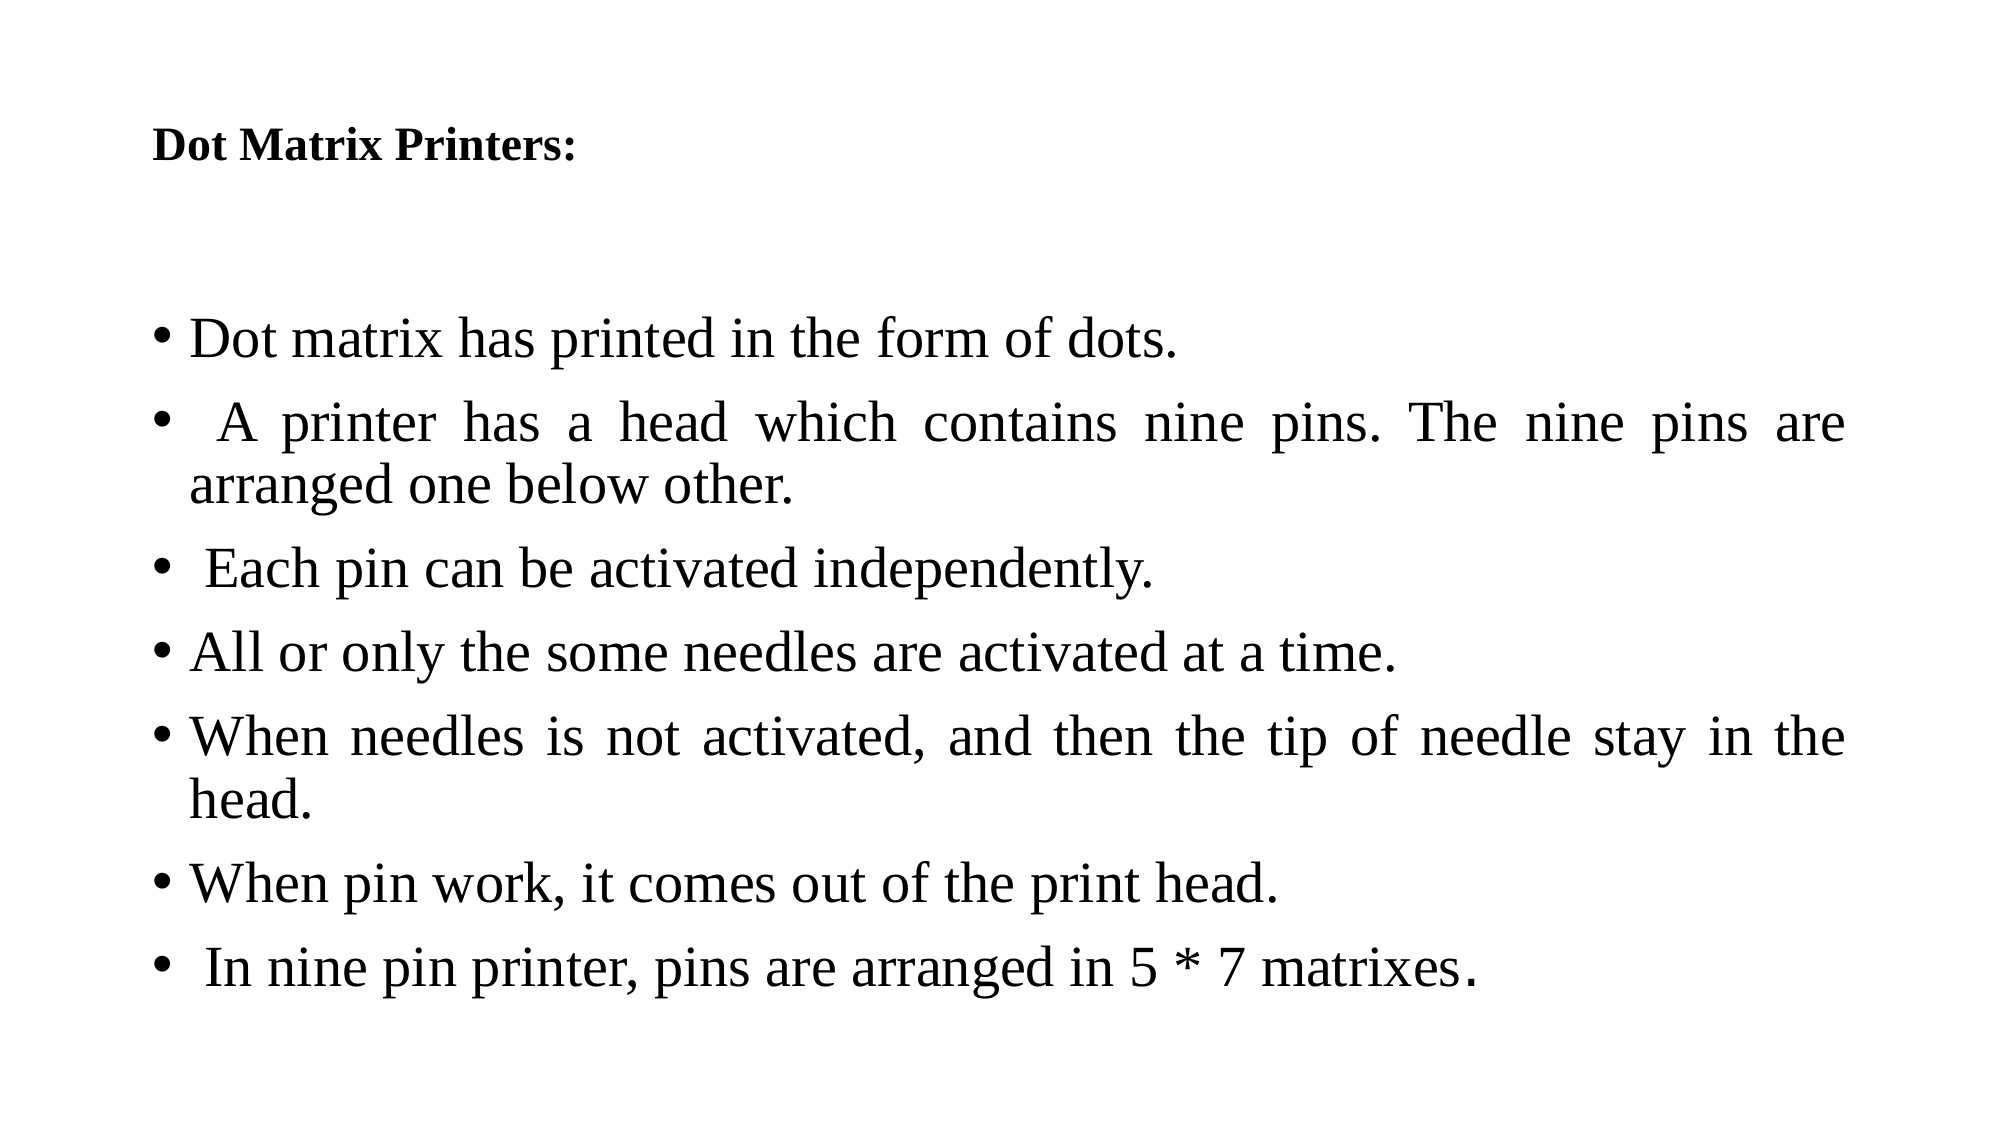

# Dot Matrix Printers:
Dot matrix has printed in the form of dots.
 A printer has a head which contains nine pins. The nine pins are arranged one below other.
 Each pin can be activated independently.
All or only the some needles are activated at a time.
When needles is not activated, and then the tip of needle stay in the head.
When pin work, it comes out of the print head.
 In nine pin printer, pins are arranged in 5 * 7 matrixes.